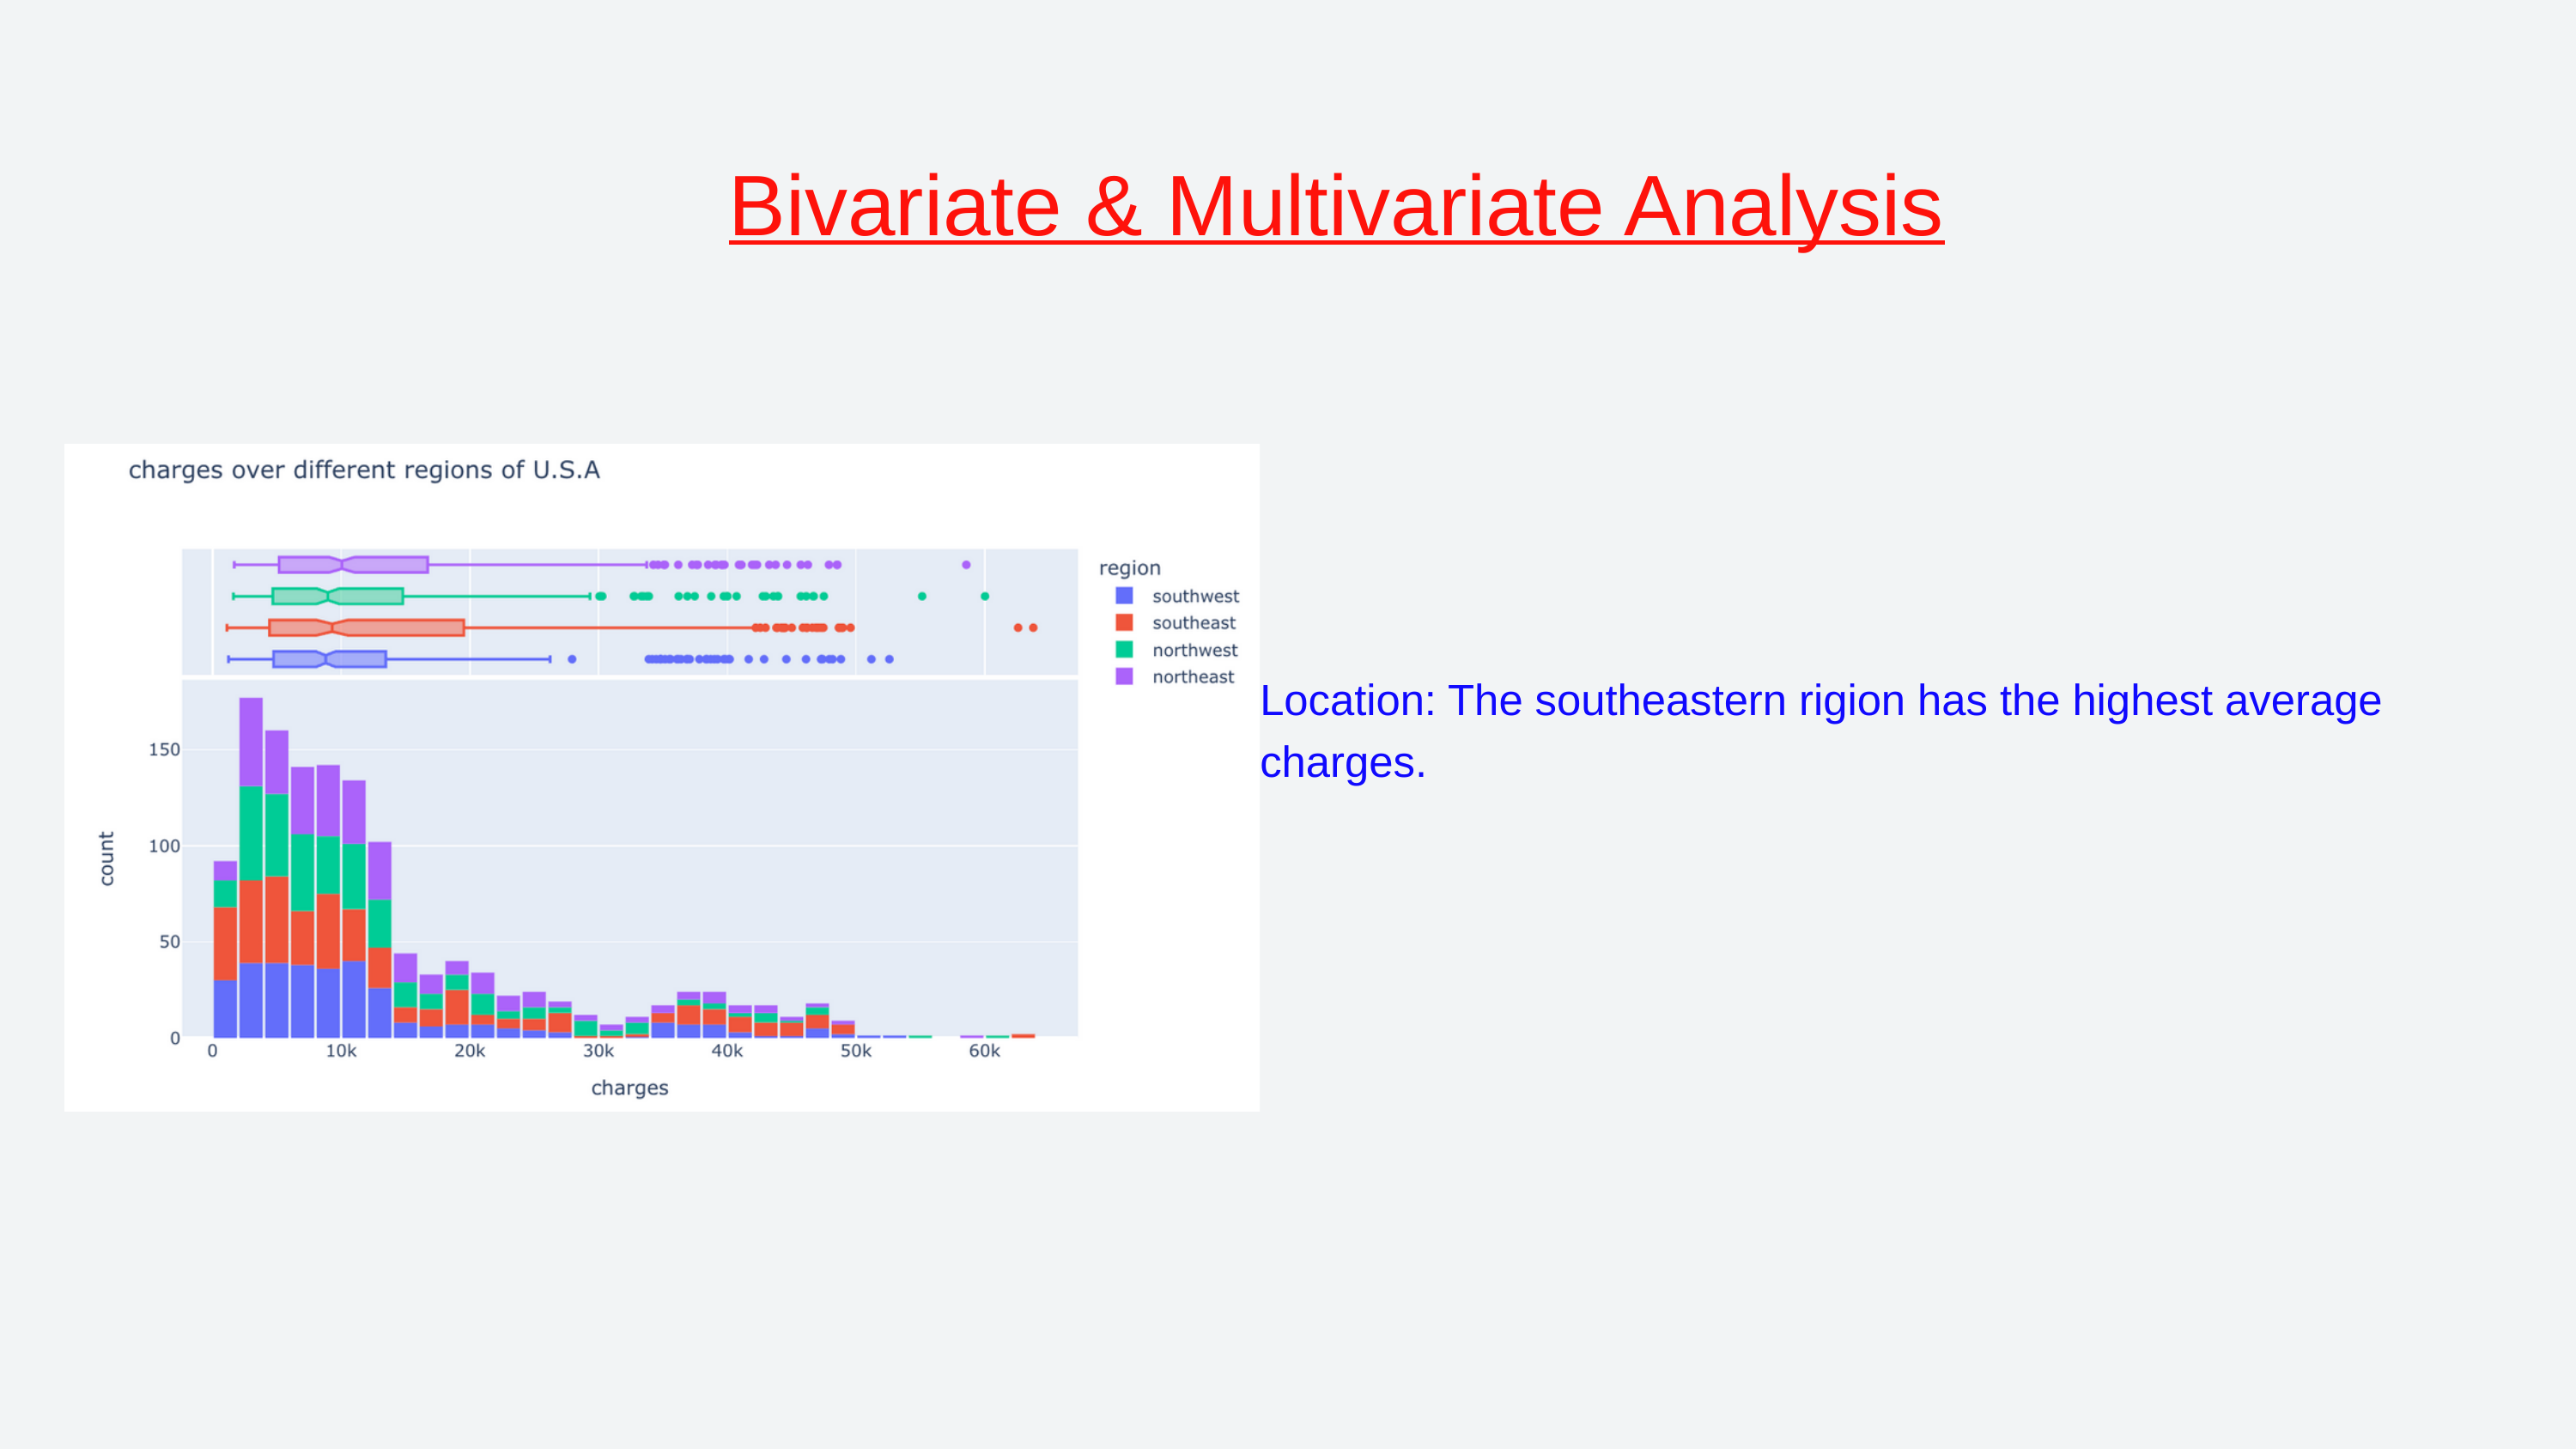

Bivariate & Multivariate Analysis

Location: The southeastern rigion has the highest average charges.